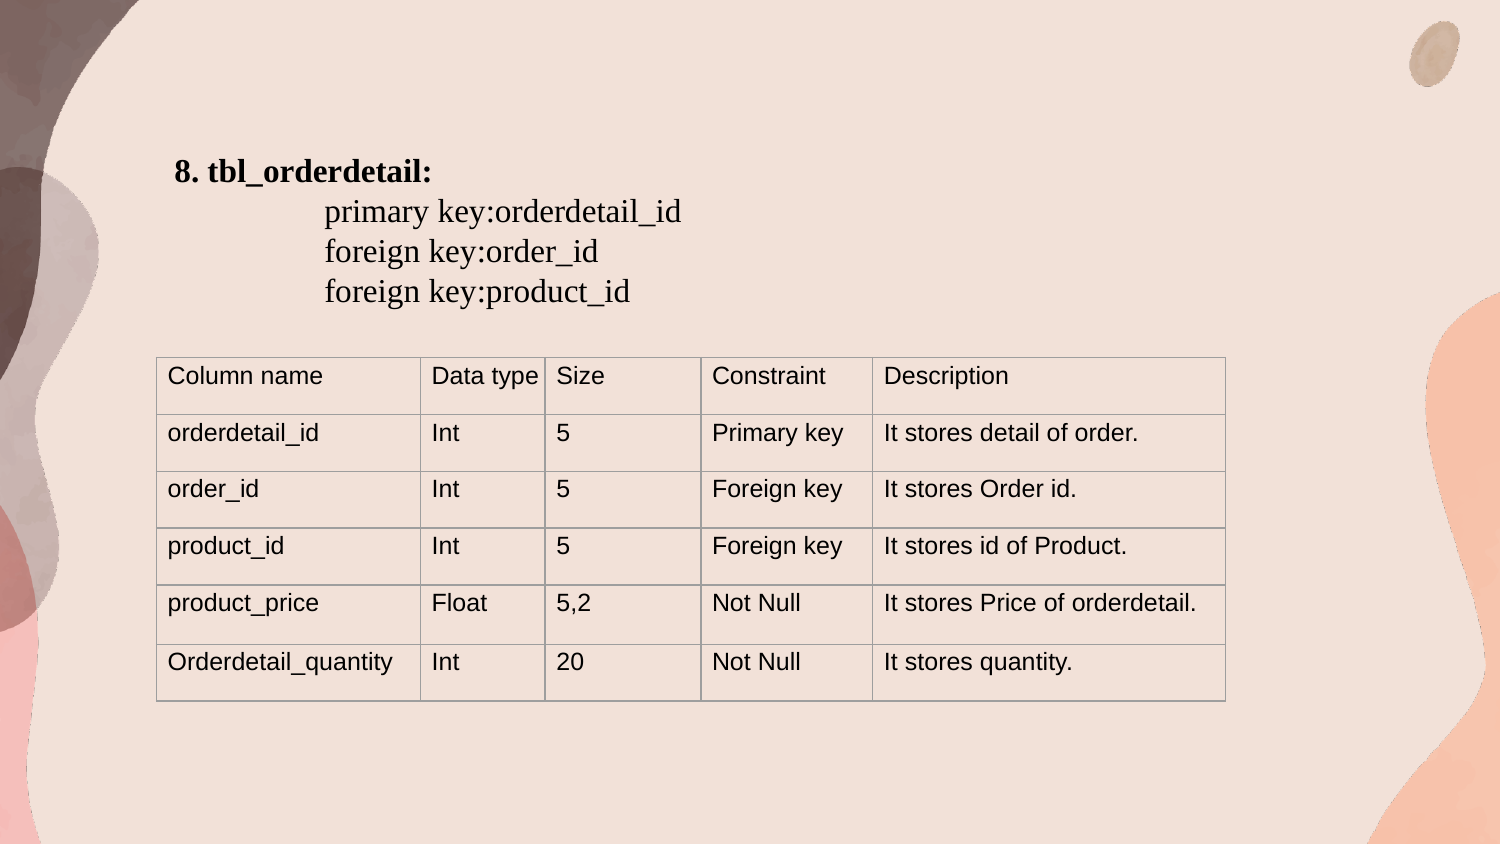

8. tbl_orderdetail:
 	primary key:orderdetail_id
	foreign key:order_id
	foreign key:product_id

| Column name | Data type | Size | Constraint | Description |
| --- | --- | --- | --- | --- |
| orderdetail\_id | Int | 5 | Primary key | It stores detail of order. |
| order\_id | Int | 5 | Foreign key | It stores Order id. |
| product\_id | Int | 5 | Foreign key | It stores id of Product. |
| product\_price | Float | 5,2 | Not Null | It stores Price of orderdetail. |
| Orderdetail\_quantity | Int | 20 | Not Null | It stores quantity. |